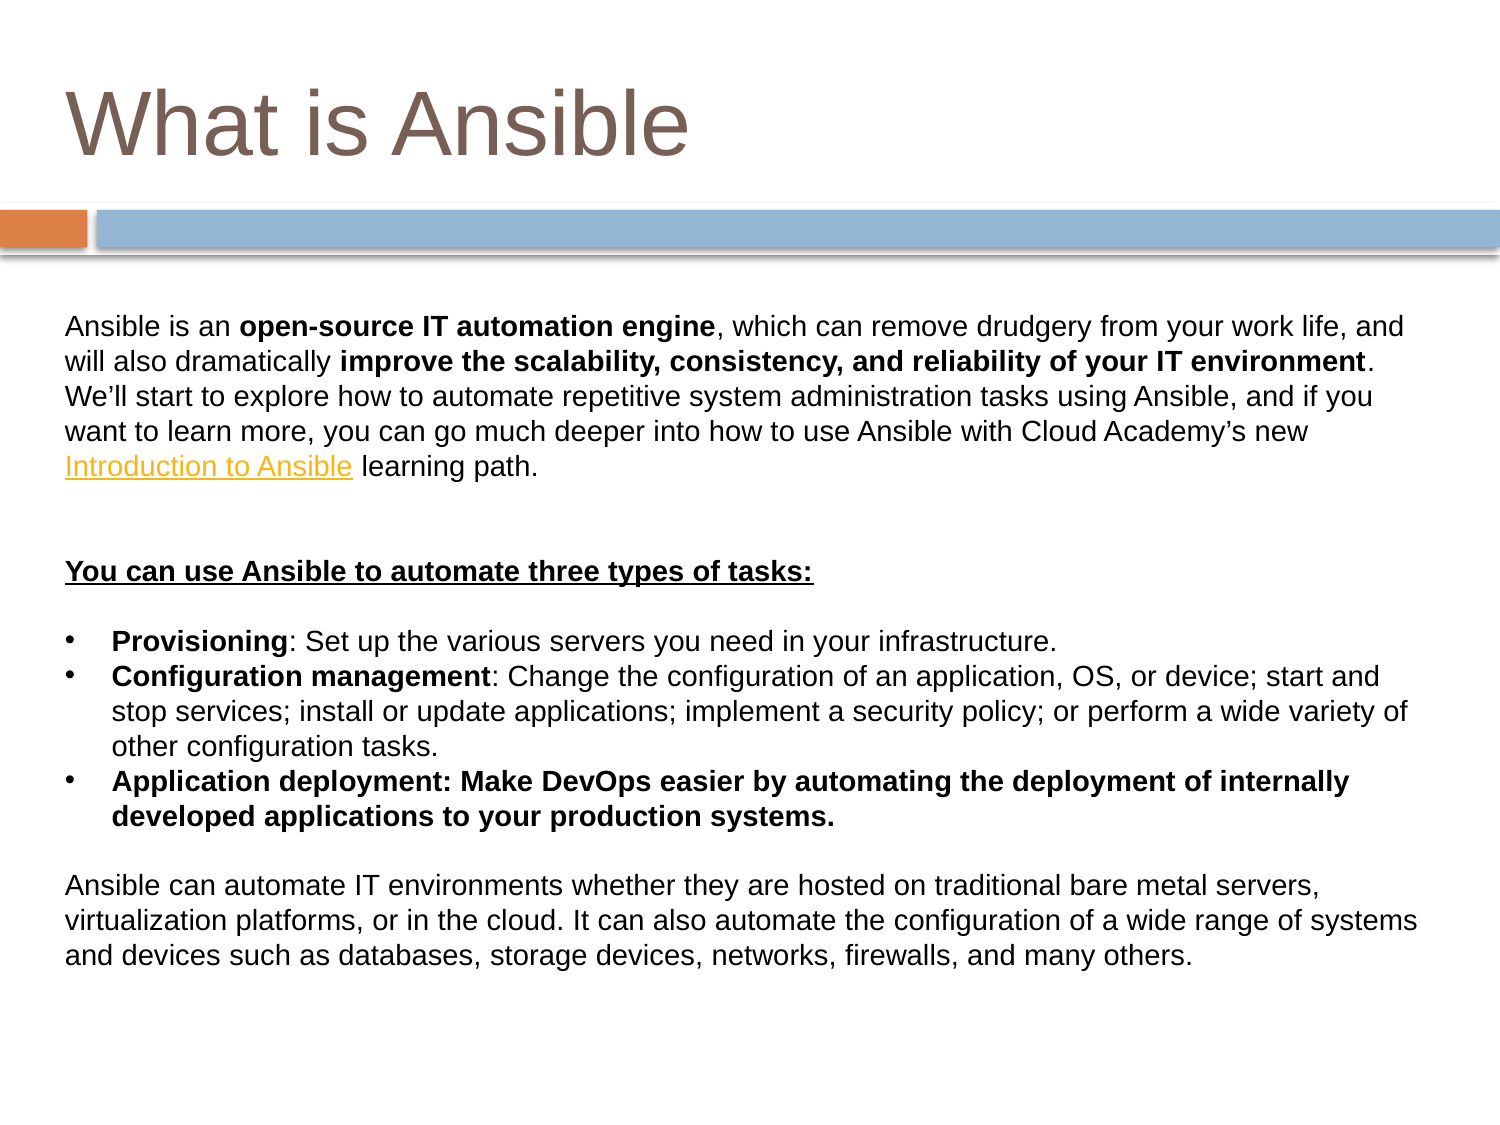

# What is Ansible
Ansible is an open-source IT automation engine, which can remove drudgery from your work life, and will also dramatically improve the scalability, consistency, and reliability of your IT environment. We’ll start to explore how to automate repetitive system administration tasks using Ansible, and if you want to learn more, you can go much deeper into how to use Ansible with Cloud Academy’s new Introduction to Ansible learning path.

You can use Ansible to automate three types of tasks:

Provisioning: Set up the various servers you need in your infrastructure.
Configuration management: Change the configuration of an application, OS, or device; start and stop services; install or update applications; implement a security policy; or perform a wide variety of other configuration tasks.
Application deployment: Make DevOps easier by automating the deployment of internally developed applications to your production systems.

Ansible can automate IT environments whether they are hosted on traditional bare metal servers, virtualization platforms, or in the cloud. It can also automate the configuration of a wide range of systems and devices such as databases, storage devices, networks, firewalls, and many others.